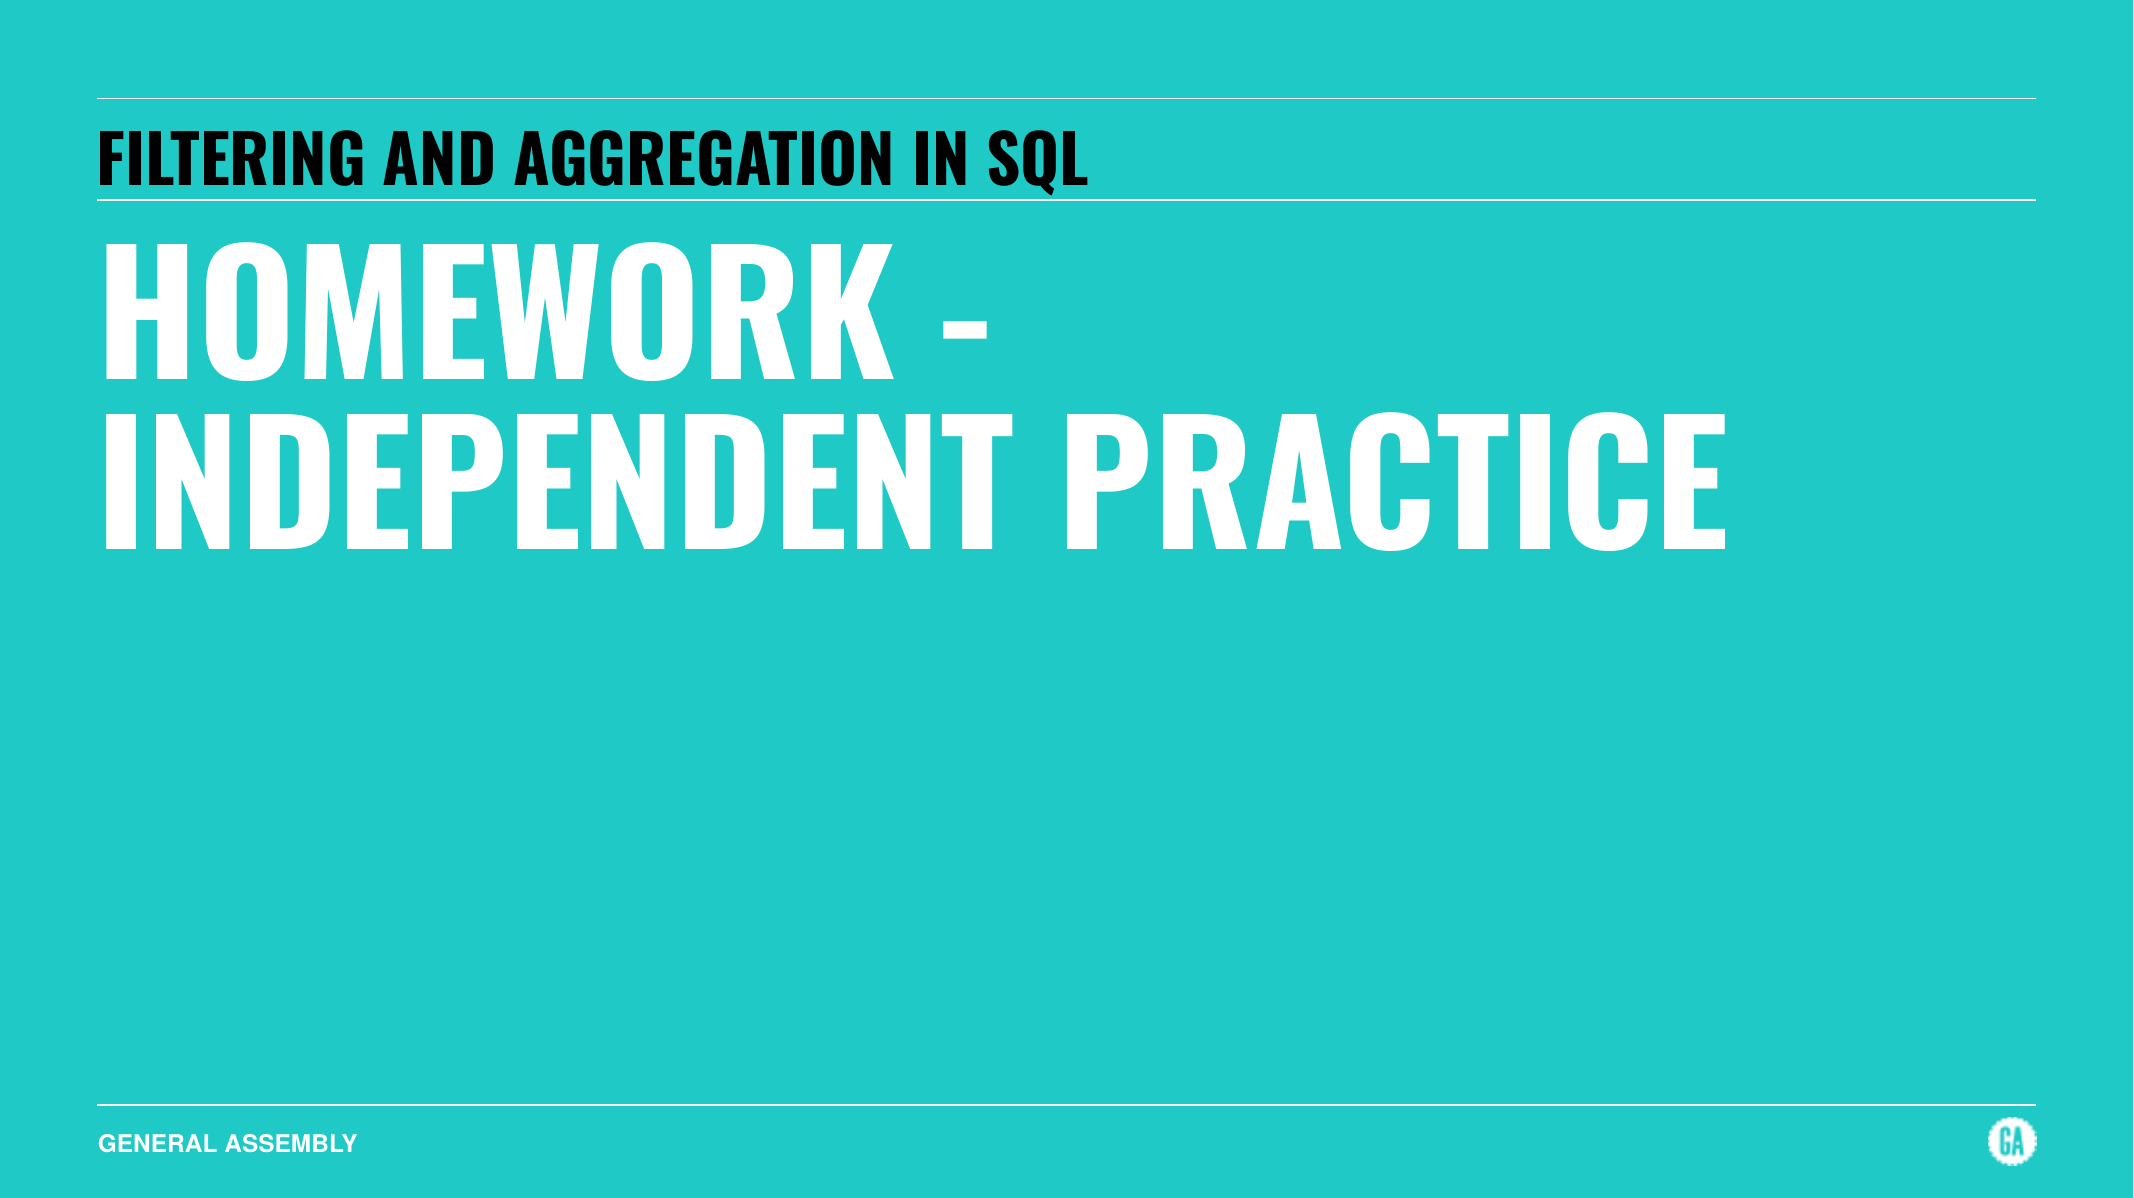

# FILTERING AND AGGREGATION IN SQL
HOMEWORK -
INDEPENDENT PRACTICE